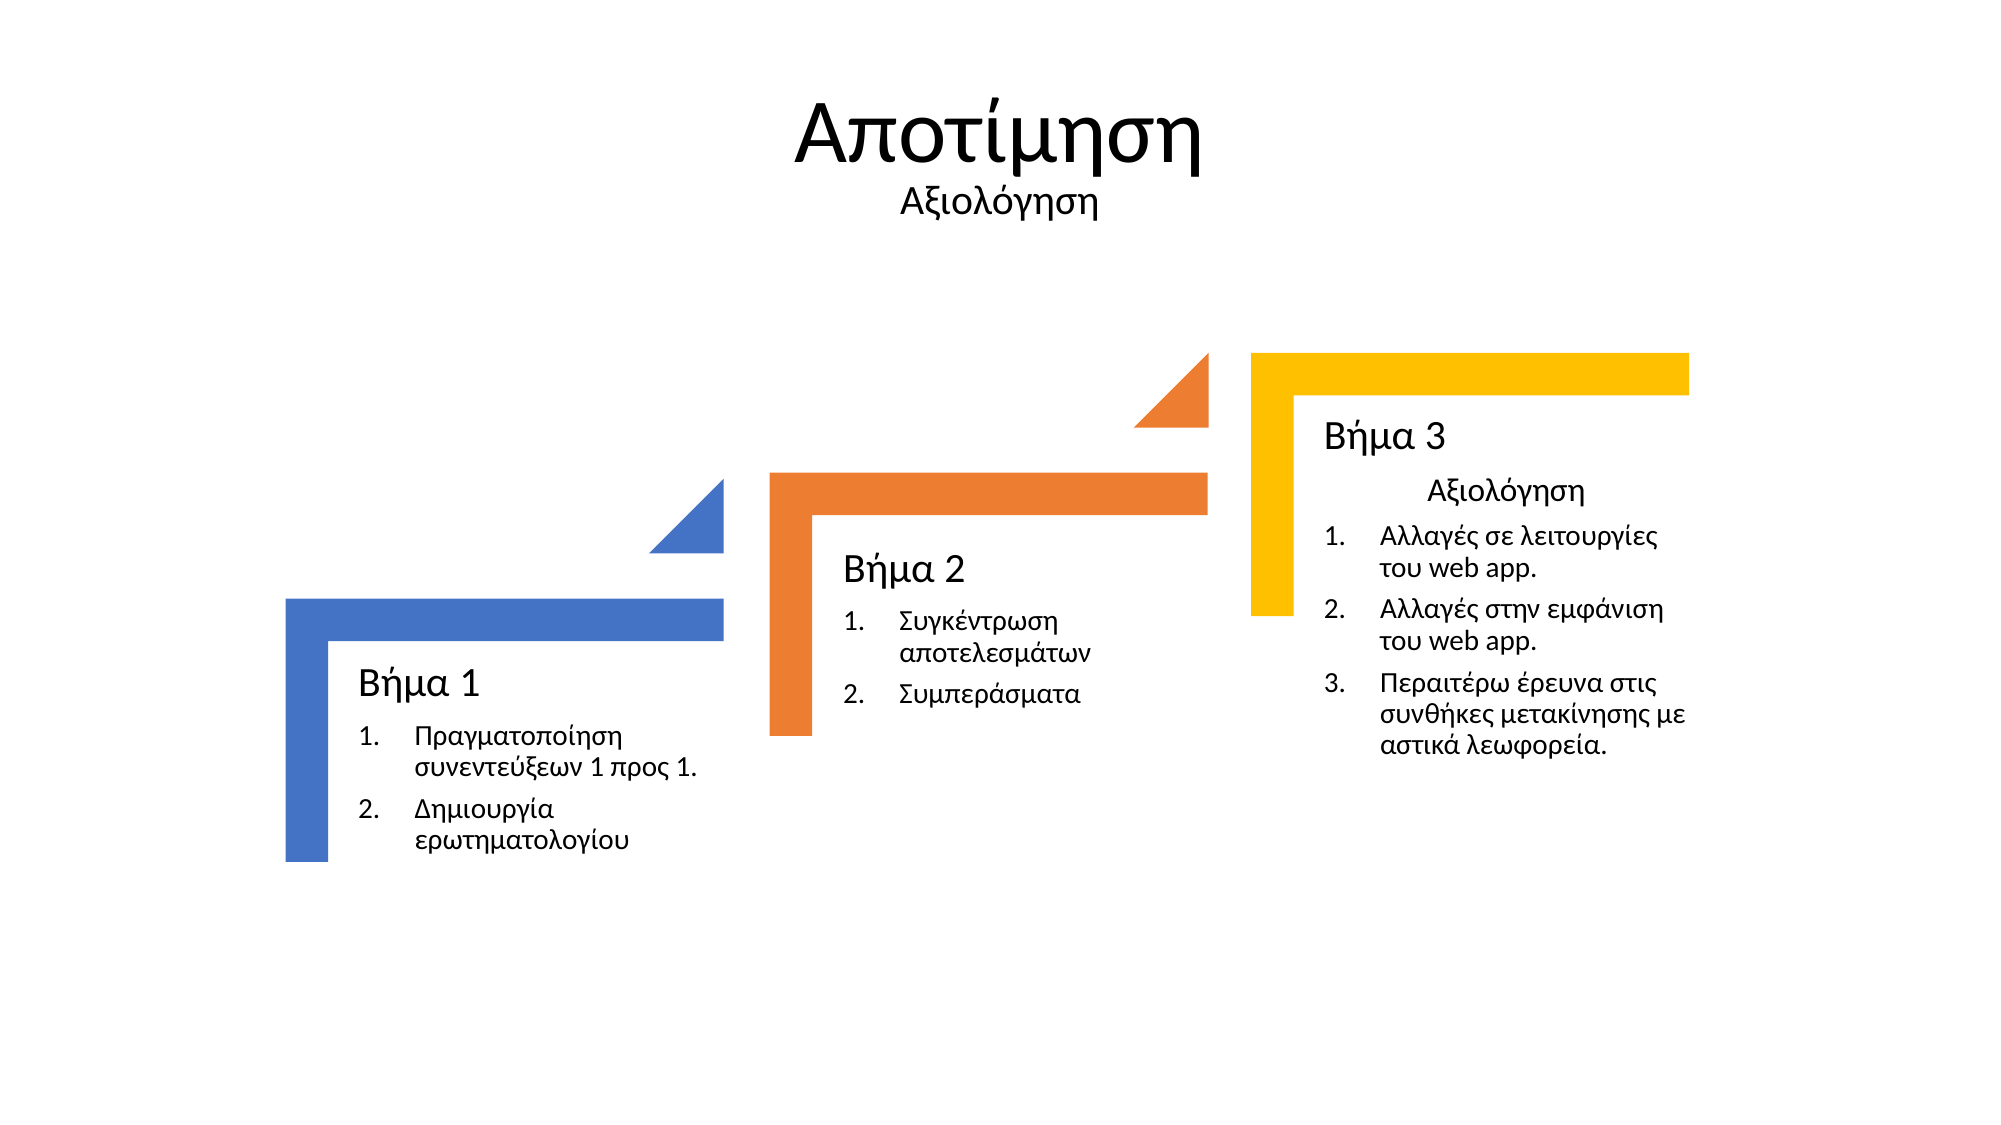

# Αποτίμηση
Αξιολόγηση

Βήμα 3
Αξιολόγηση
Αλλαγές σε λειτουργίες του web app.
Αλλαγές στην εμφάνιση του web app.
Περαιτέρω έρευνα στις συνθήκες μετακίνησης με αστικά λεωφορεία.

Βήμα 2
Συγκέντρωση αποτελεσμάτων
Συμπεράσματα

Βήμα 1
Πραγματοποίηση συνεντεύξεων 1 προς 1.
Δημιουργία ερωτηματολογίου